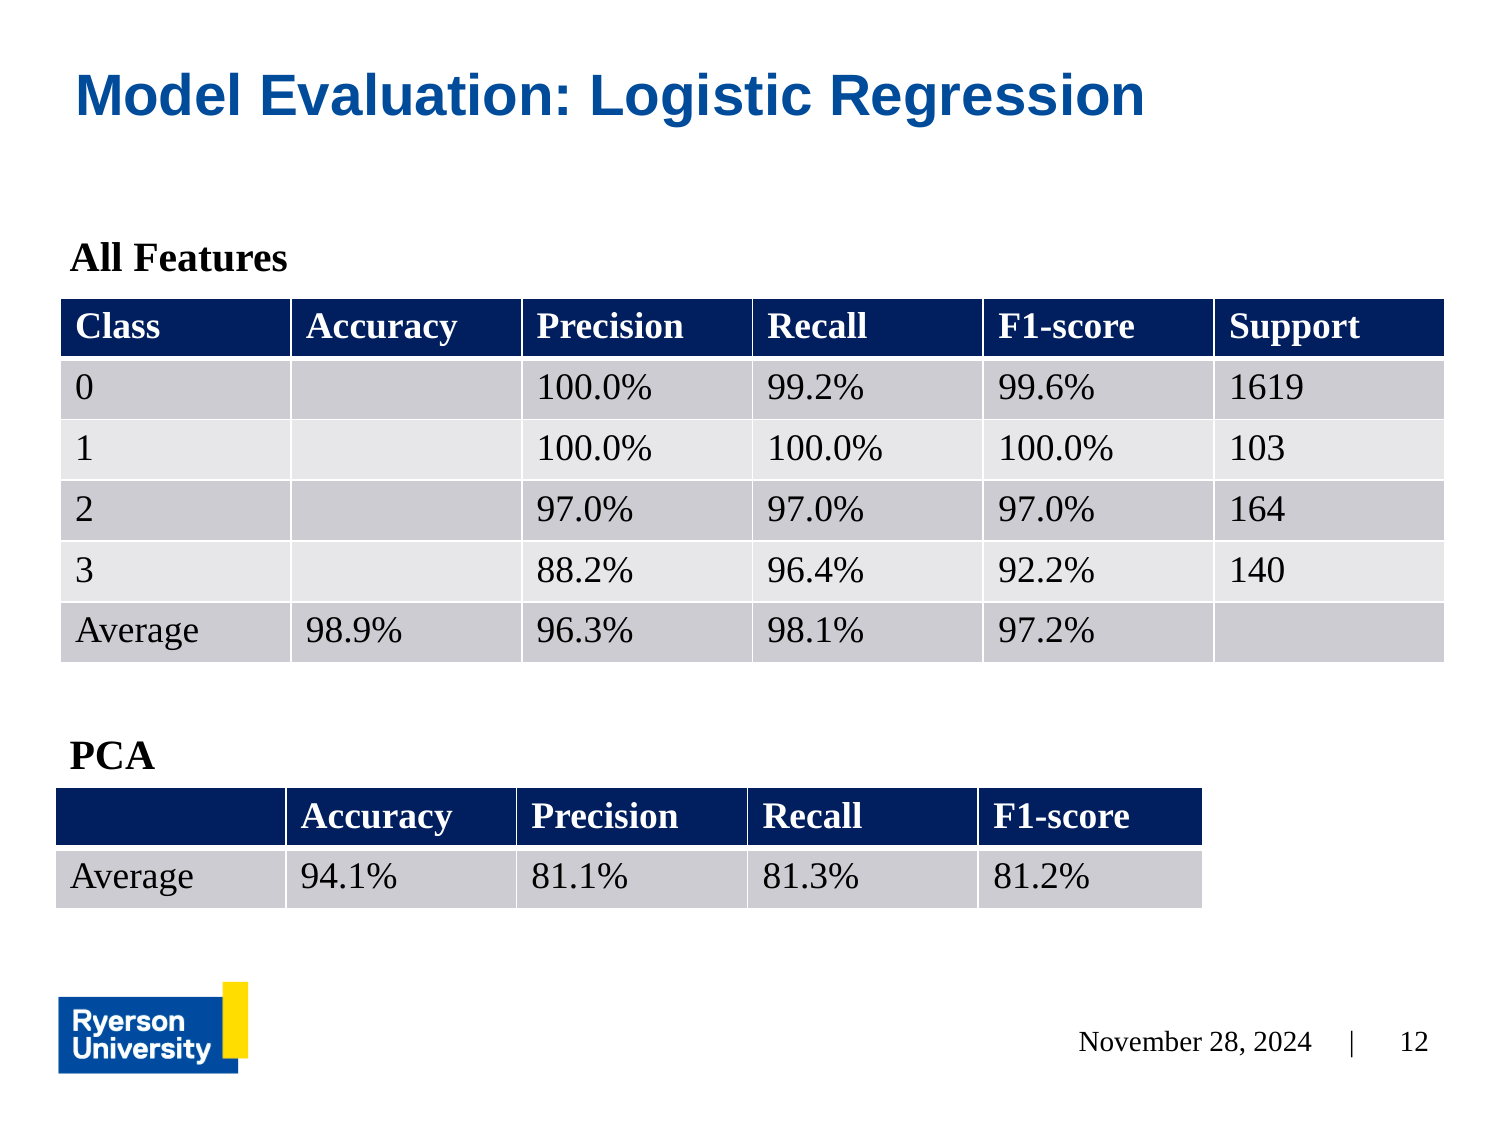

# Model Evaluation: Logistic Regression
All Features
| Class | Accuracy | Precision | Recall | F1-score | Support |
| --- | --- | --- | --- | --- | --- |
| 0 |  | 100.0% | 99.2% | 99.6% | 1619 |
| 1 |  | 100.0% | 100.0% | 100.0% | 103 |
| 2 |  | 97.0% | 97.0% | 97.0% | 164 |
| 3 |  | 88.2% | 96.4% | 92.2% | 140 |
| Average | 98.9% | 96.3% | 98.1% | 97.2% |  |
PCA

|  | Accuracy | Precision | Recall | F1-score |
| --- | --- | --- | --- | --- |
| Average | 94.1% | 81.1% | 81.3% | 81.2% |
November 28, 2024     |
12